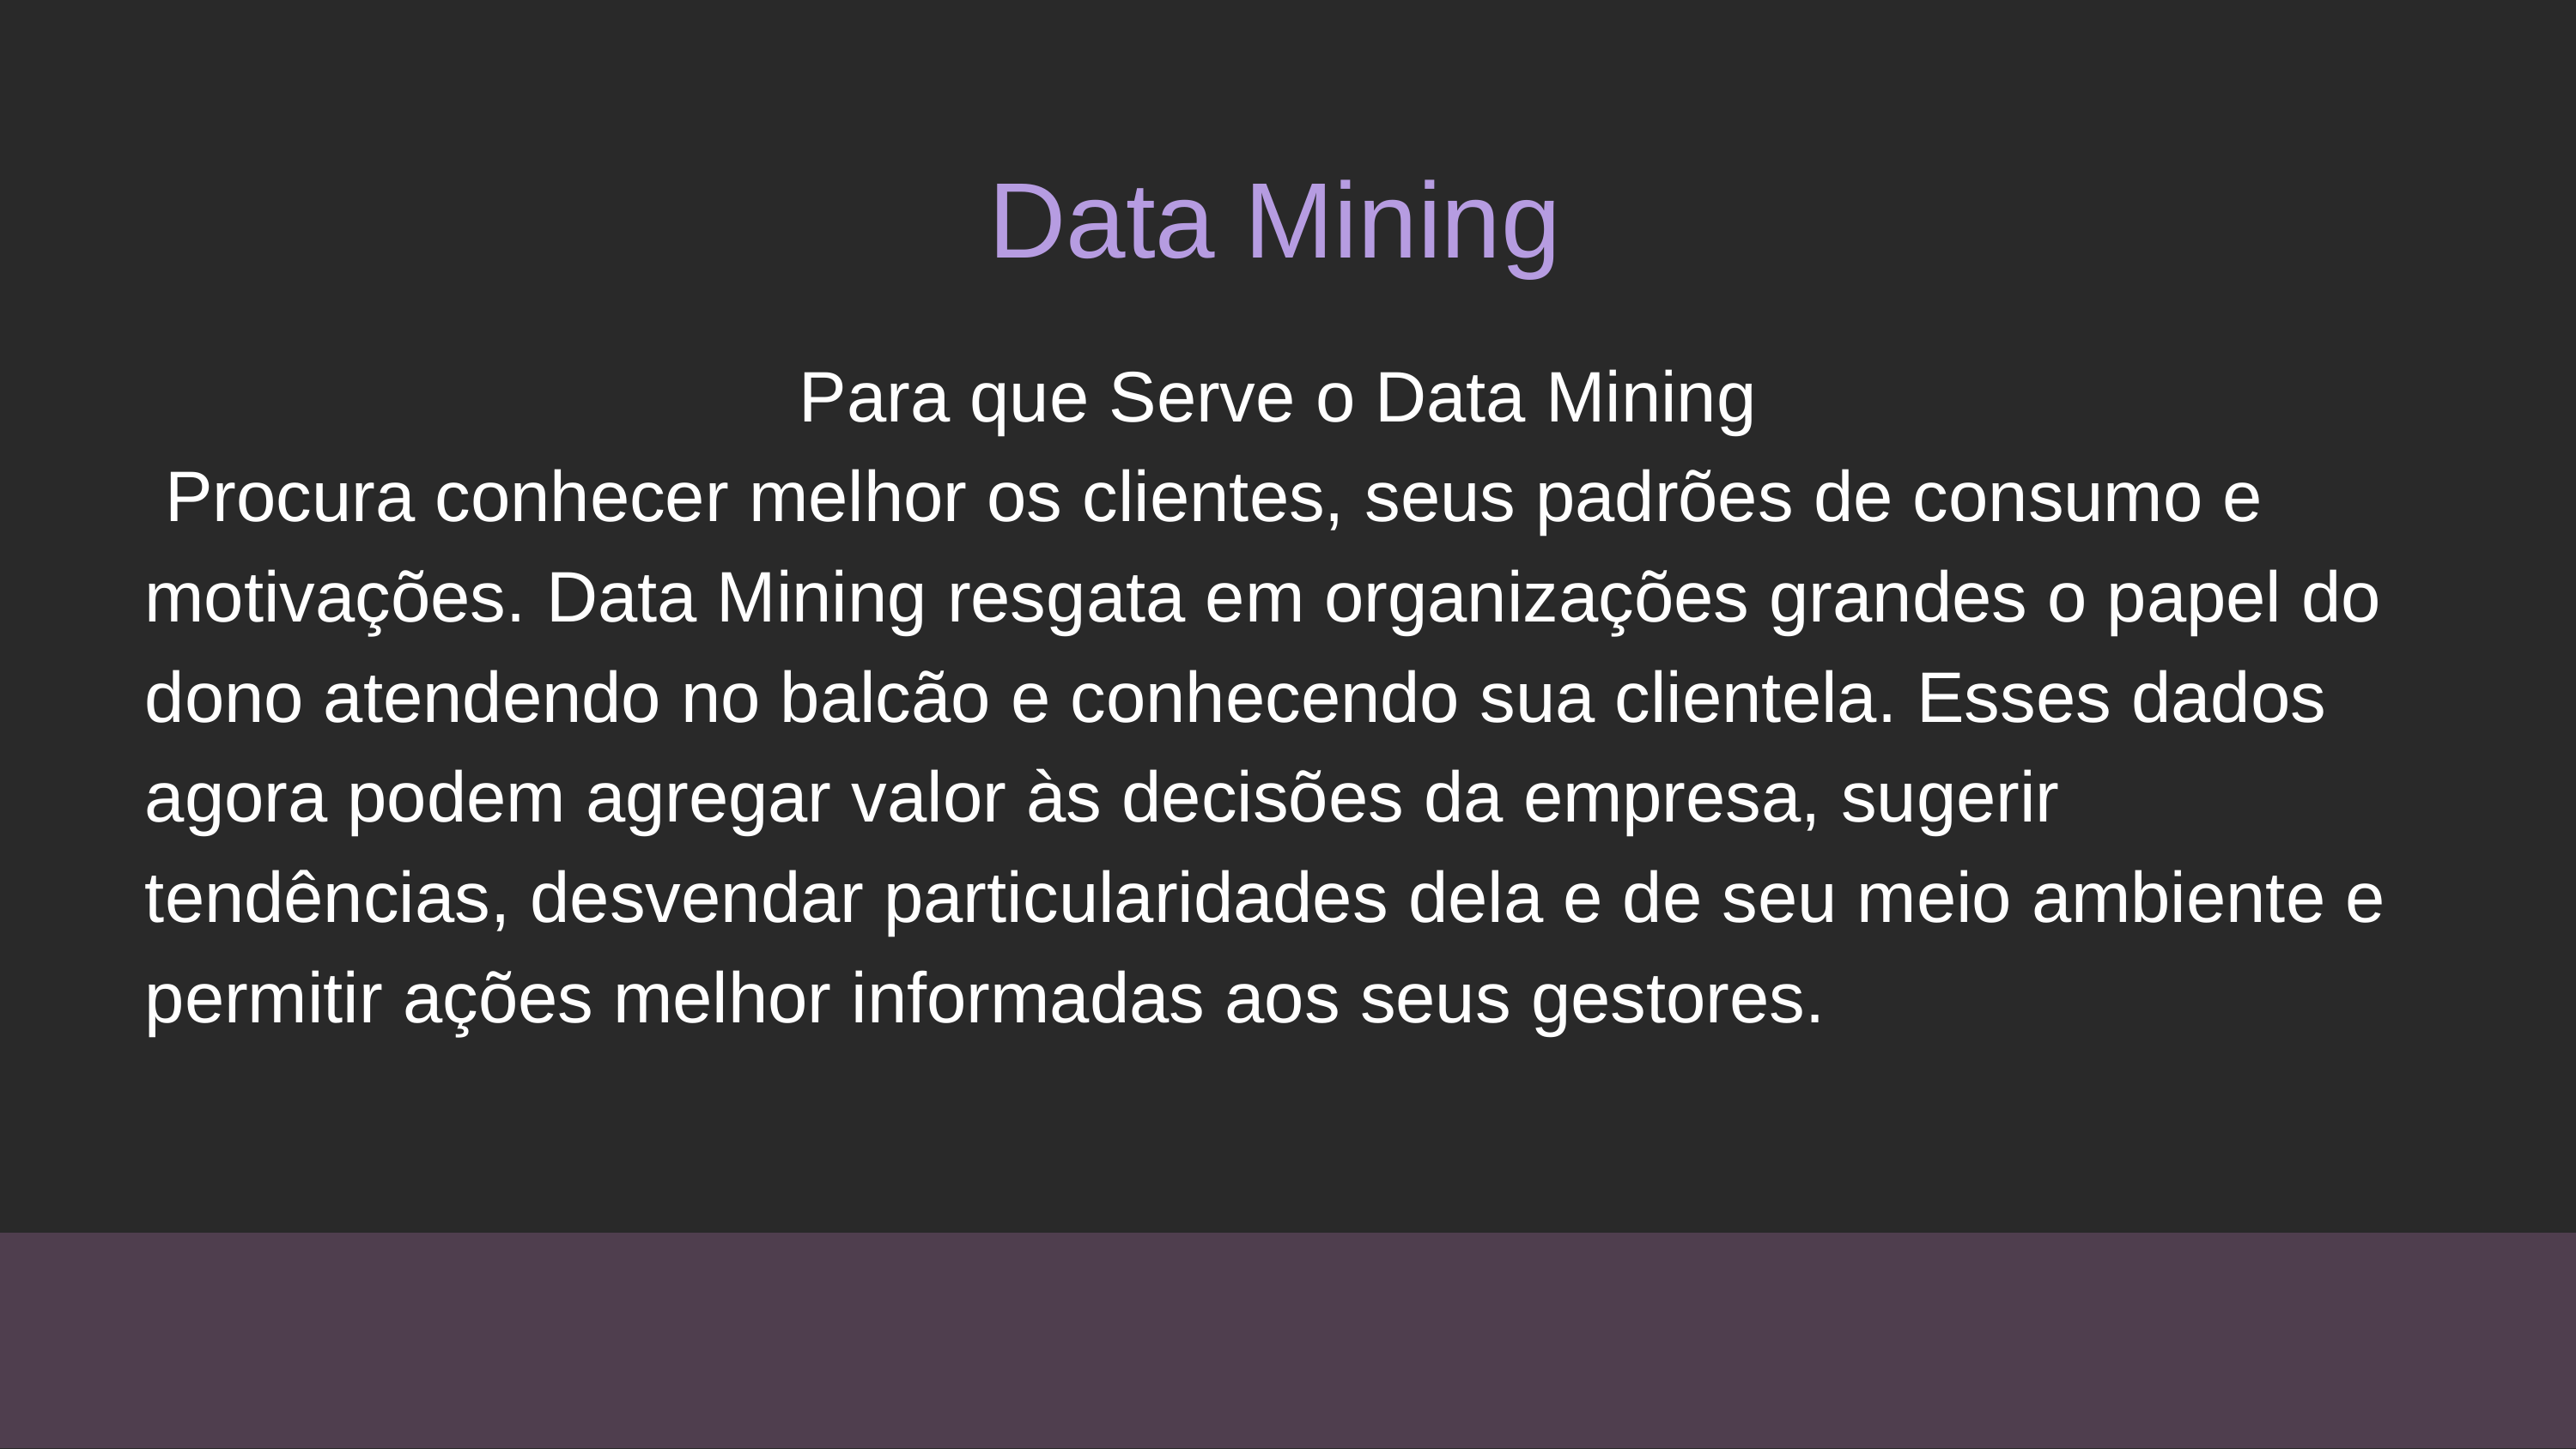

Data Mining
Para que Serve o Data Mining
 Procura conhecer melhor os clientes, seus padrões de consumo e motivações. Data Mining resgata em organizações grandes o papel do dono atendendo no balcão e conhecendo sua clientela. Esses dados agora podem agregar valor às decisões da empresa, sugerir tendências, desvendar particularidades dela e de seu meio ambiente e permitir ações melhor informadas aos seus gestores.